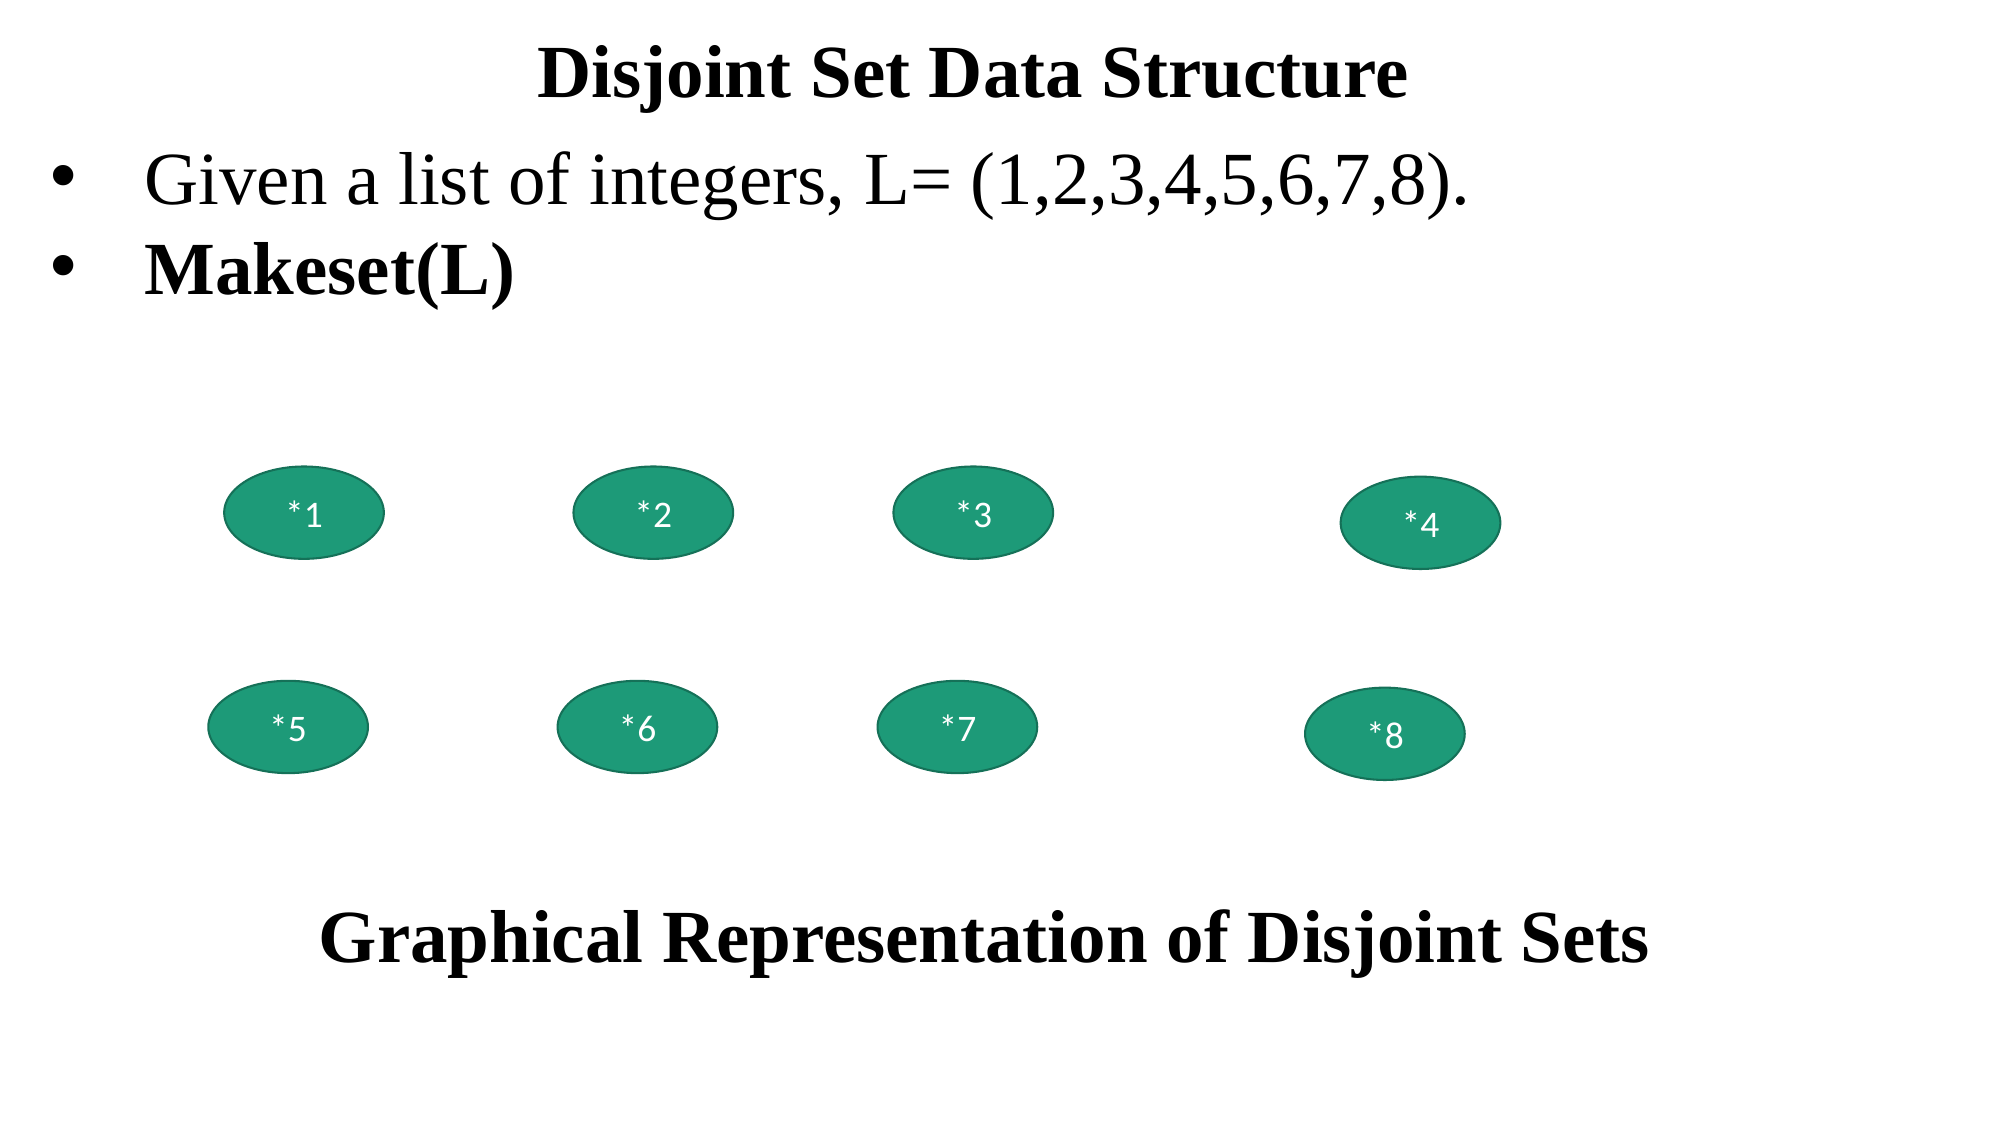

Disjoint Set Data Structure
Given a list of integers, L= (1,2,3,4,5,6,7,8).
Makeset(L)
*1
*2
*3
*4

*5
*6
*7
*8
Graphical Representation of Disjoint Sets